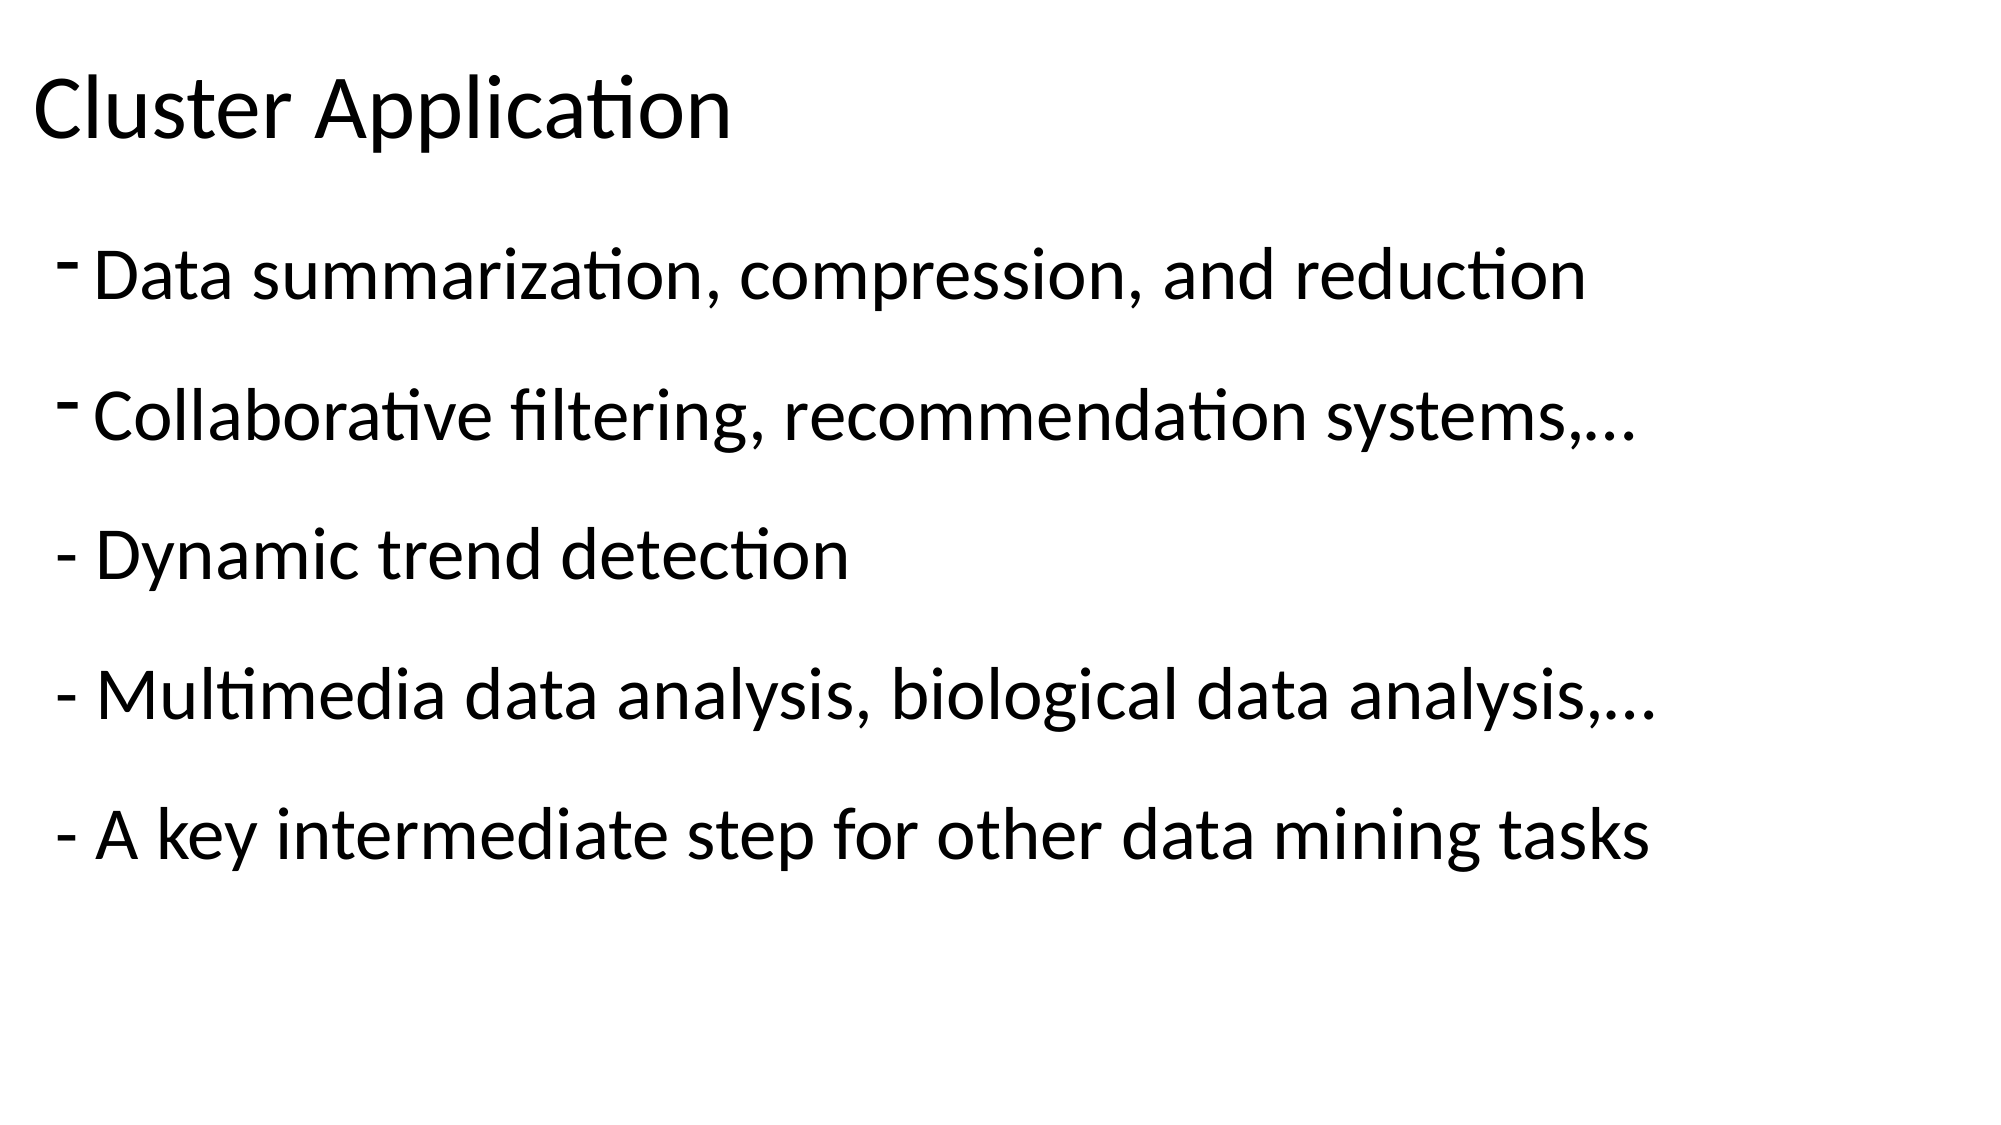

# Cluster Application
Data summarization, compression, and reduction
Collaborative filtering, recommendation systems,…
- Dynamic trend detection
- Multimedia data analysis, biological data analysis,…
- A key intermediate step for other data mining tasks